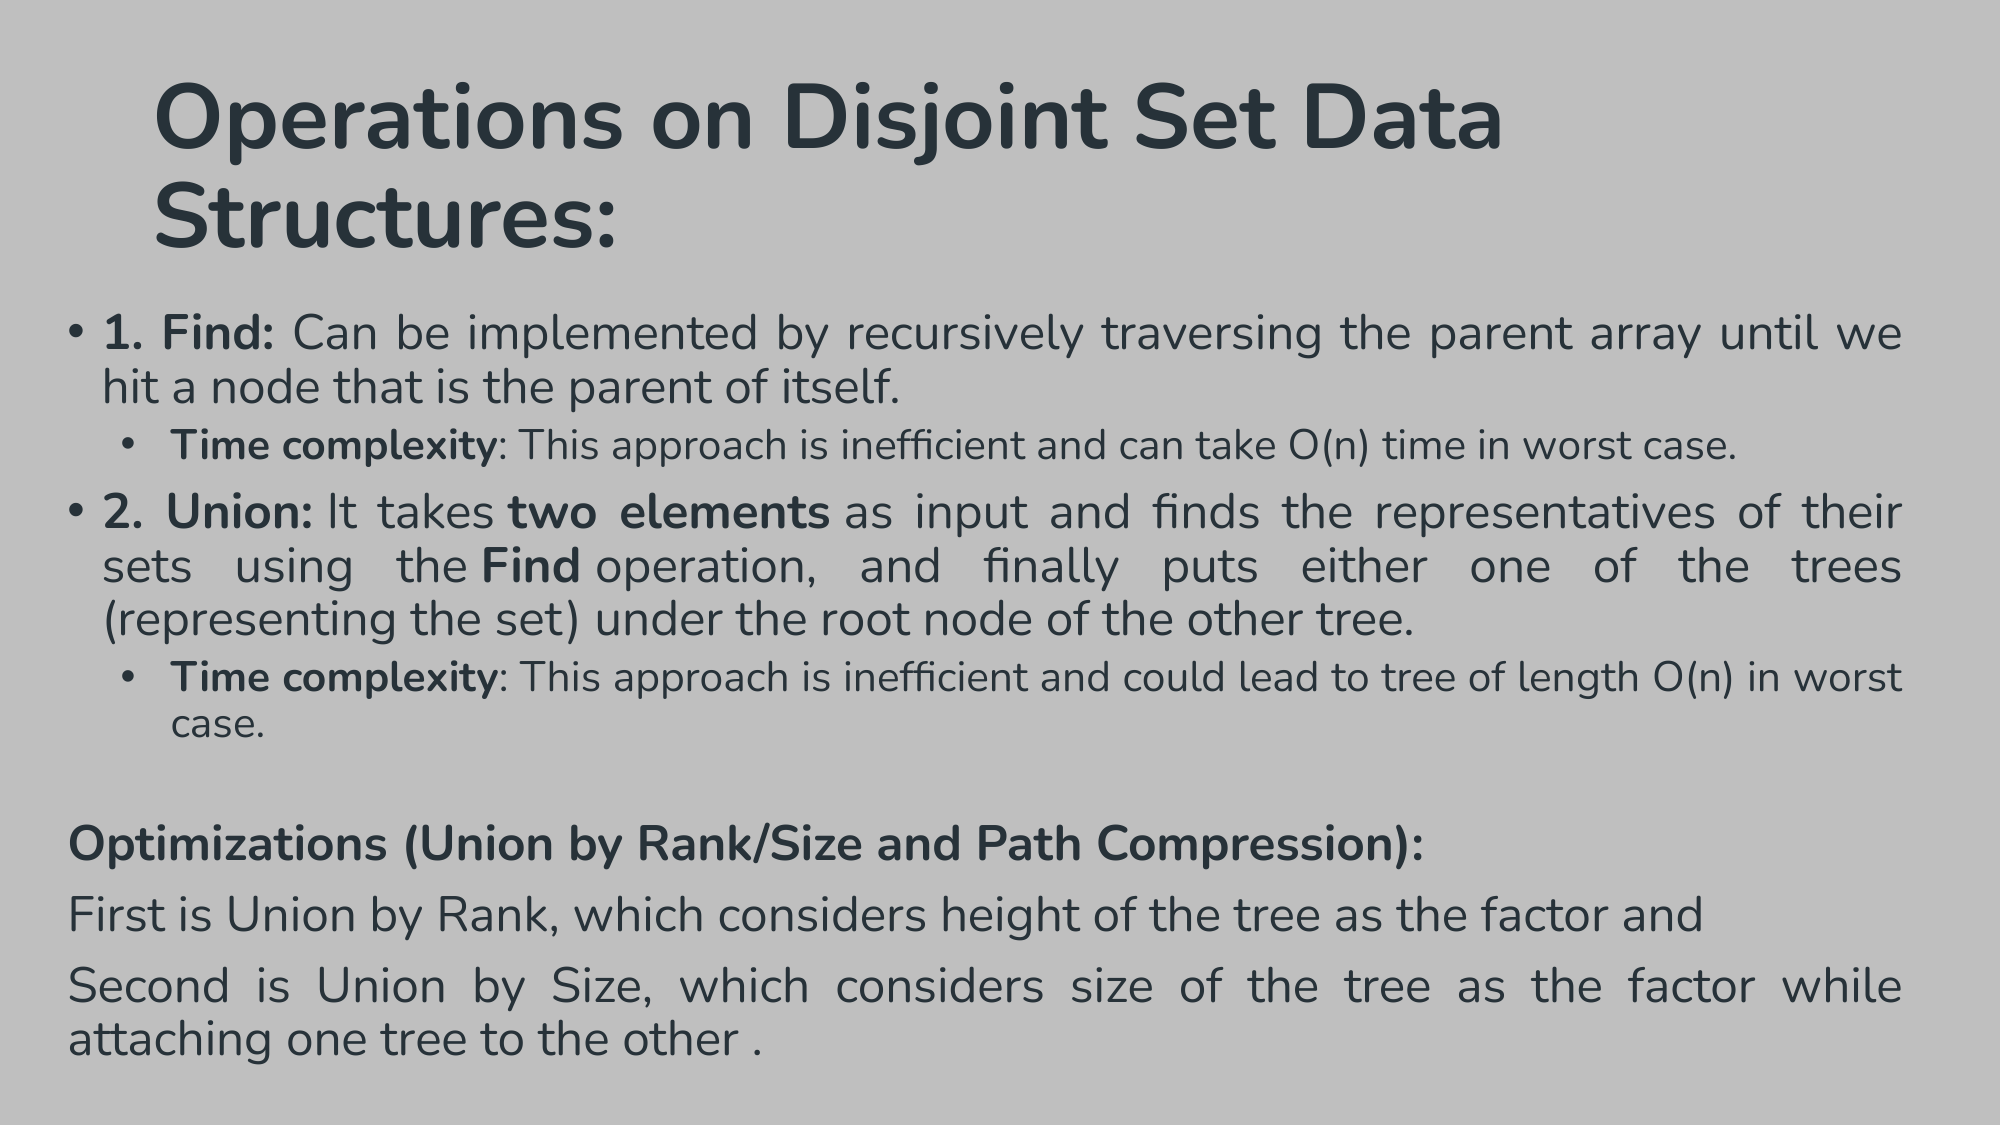

# Operations on Disjoint Set Data Structures:
1. Find: Can be implemented by recursively traversing the parent array until we hit a node that is the parent of itself.
Time complexity: This approach is inefficient and can take O(n) time in worst case.
2. Union: It takes two elements as input and finds the representatives of their sets using the Find operation, and finally puts either one of the trees (representing the set) under the root node of the other tree.
Time complexity: This approach is inefficient and could lead to tree of length O(n) in worst case.
Optimizations (Union by Rank/Size and Path Compression):
First is Union by Rank, which considers height of the tree as the factor and
Second is Union by Size, which considers size of the tree as the factor while attaching one tree to the other .